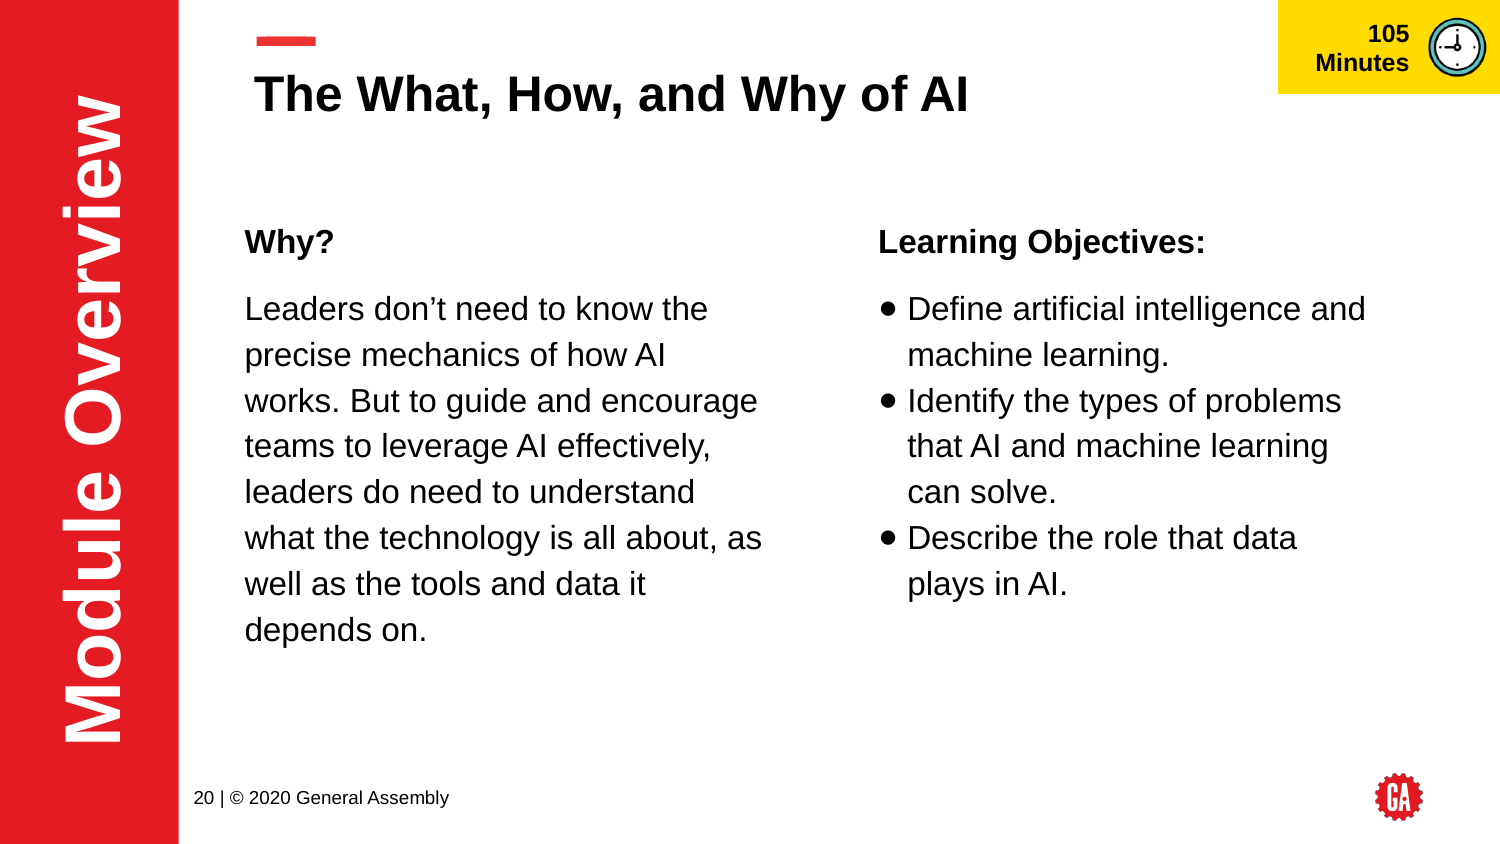

105 Minutes

# The What, How, and Why of AI
Learning Objectives:
Define artificial intelligence and machine learning.
Identify the types of problems that AI and machine learning can solve.
Describe the role that data
plays in AI.
Why?
Leaders don’t need to know the precise mechanics of how AI works. But to guide and encourage teams to leverage AI effectively, leaders do need to understand what the technology is all about, as well as the tools and data it depends on.
20 | © 2020 General Assembly